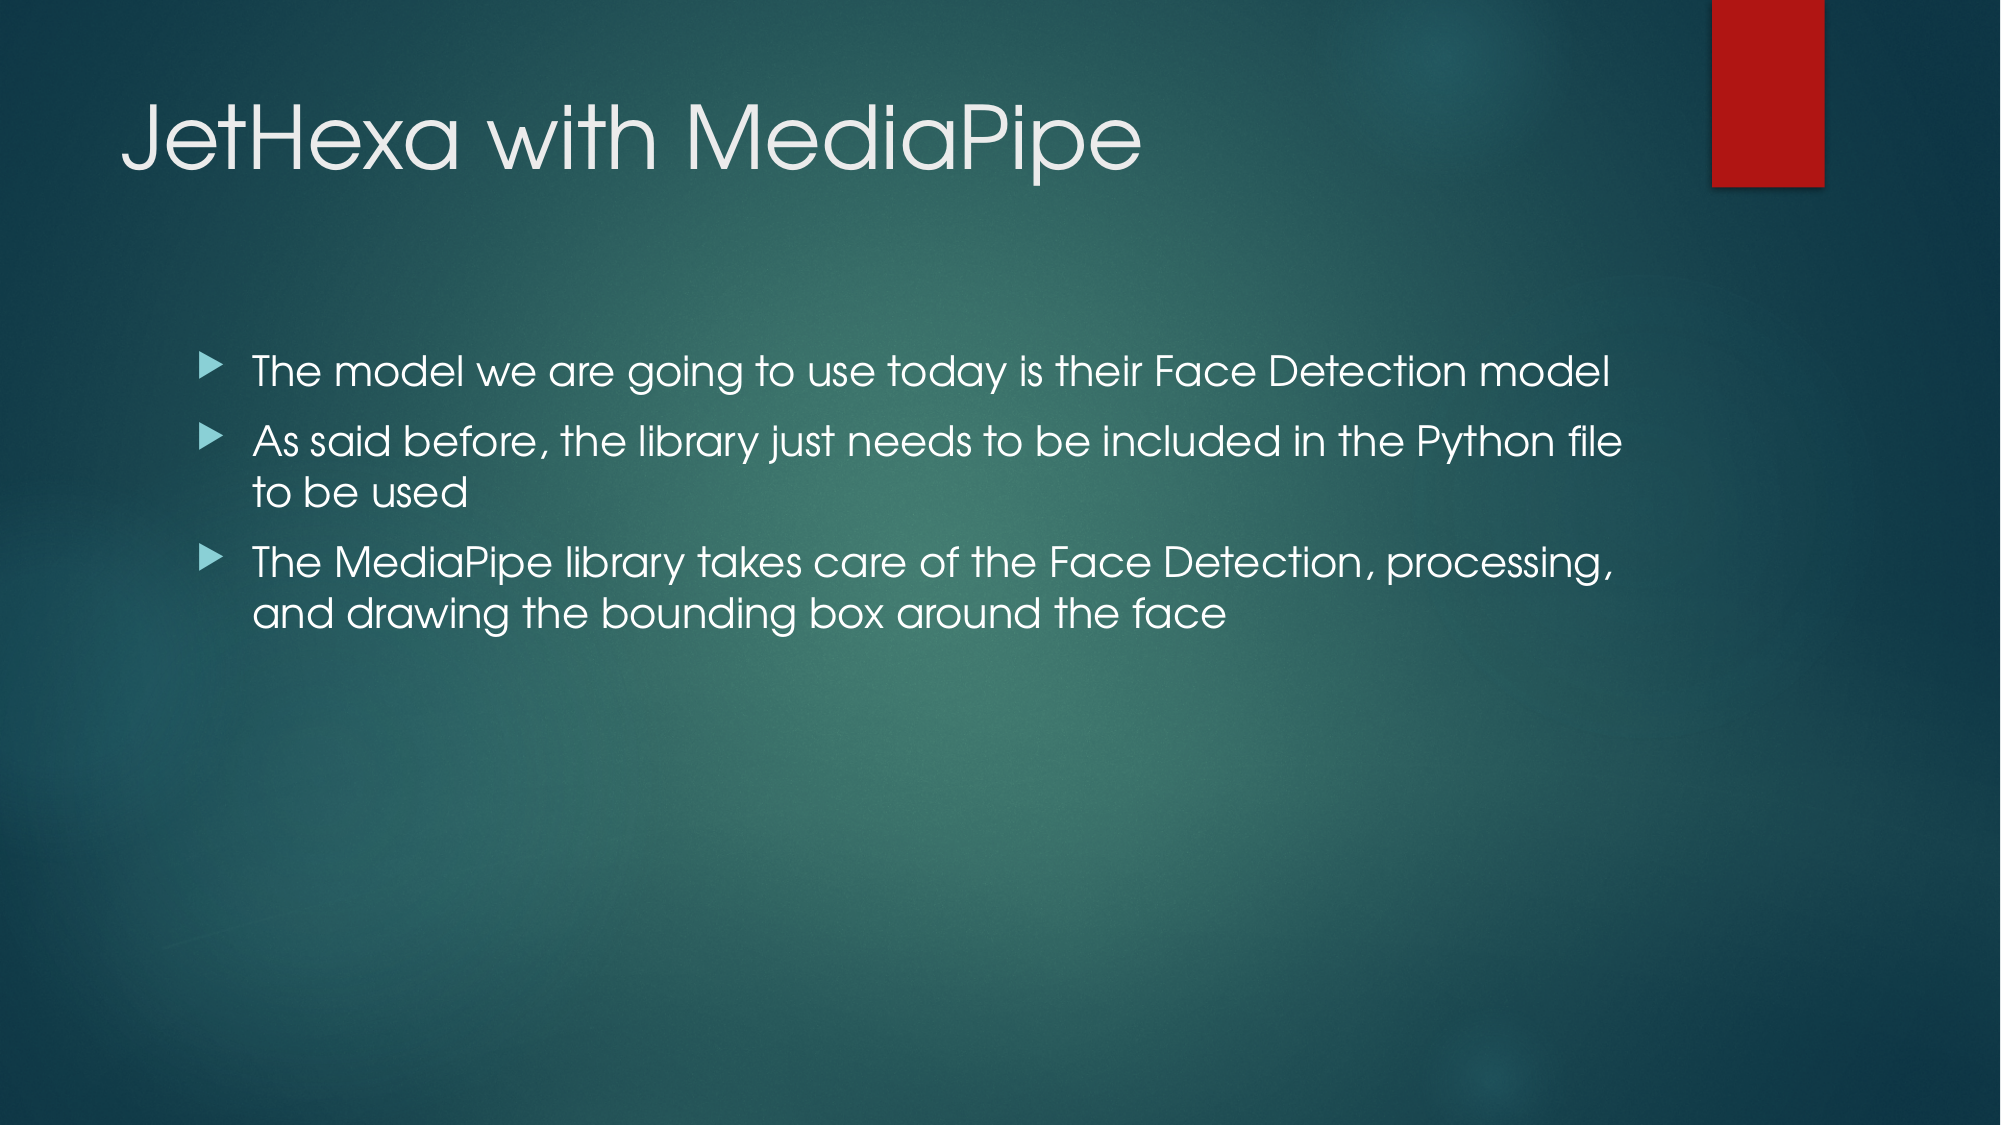

# JetHexa with MediaPipe
The model we are going to use today is their Face Detection model
As said before, the library just needs to be included in the Python file to be used
The MediaPipe library takes care of the Face Detection, processing, and drawing the bounding box around the face